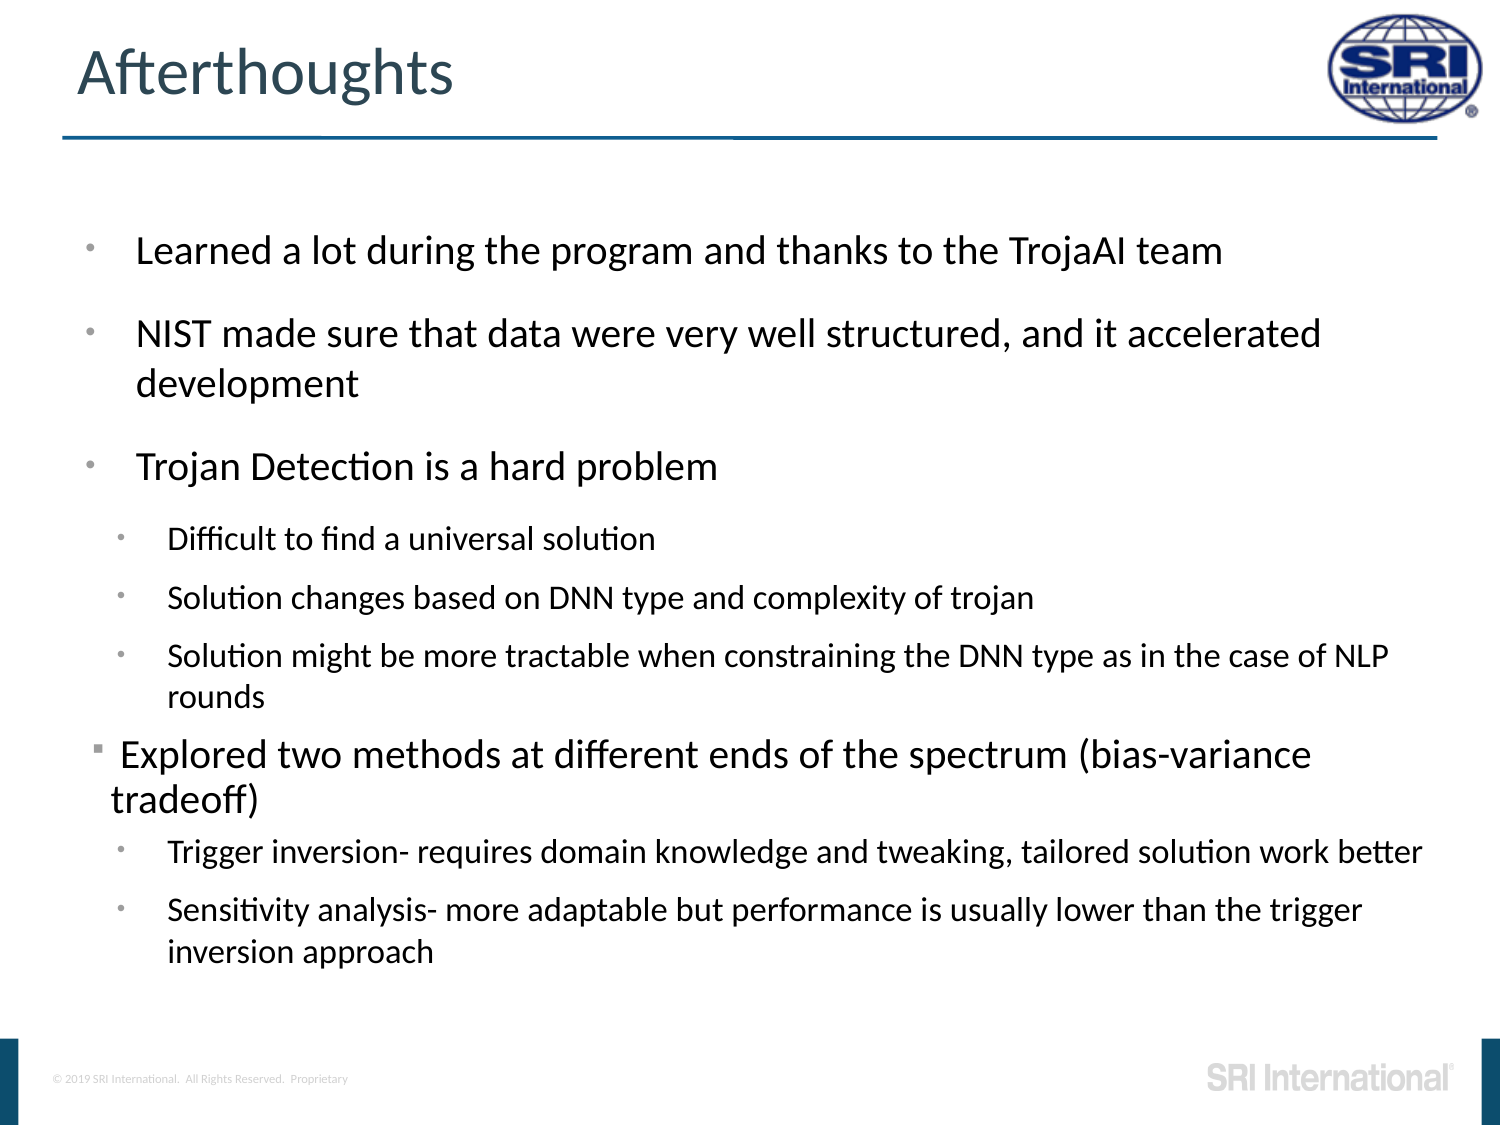

# Afterthoughts
Learned a lot during the program and thanks to the TrojaAI team
NIST made sure that data were very well structured, and it accelerated development
Trojan Detection is a hard problem
Difficult to find a universal solution
Solution changes based on DNN type and complexity of trojan
Solution might be more tractable when constraining the DNN type as in the case of NLP rounds
 Explored two methods at different ends of the spectrum (bias-variance tradeoff)
Trigger inversion- requires domain knowledge and tweaking, tailored solution work better
Sensitivity analysis- more adaptable but performance is usually lower than the trigger inversion approach